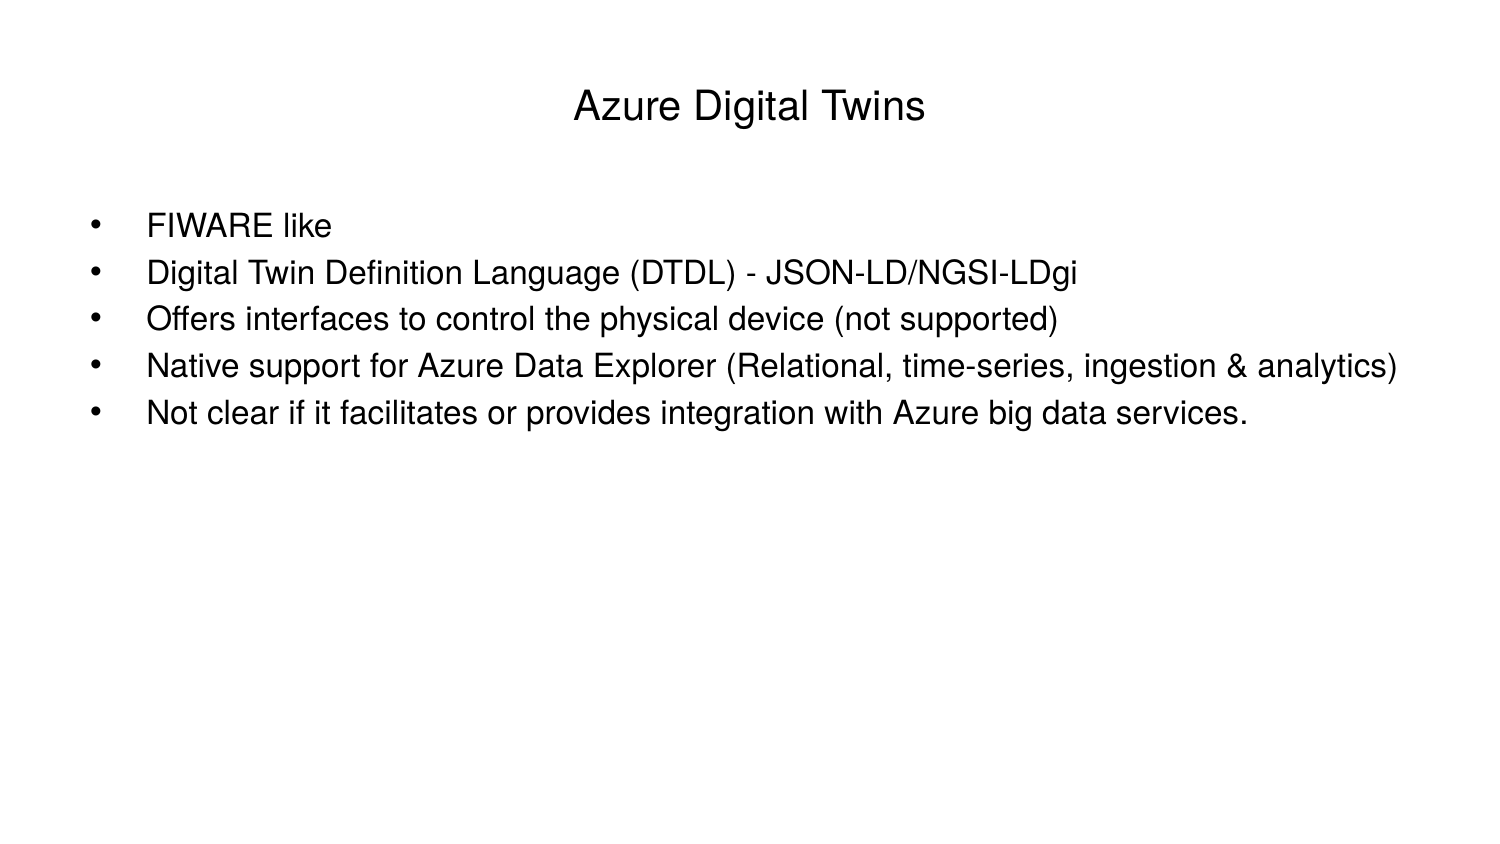

# Azure Digital Twins
FIWARE like
Digital Twin Definition Language (DTDL) - JSON-LD/NGSI-LDgi
Offers interfaces to control the physical device (not supported)
Native support for Azure Data Explorer (Relational, time-series, ingestion & analytics)
Not clear if it facilitates or provides integration with Azure big data services.